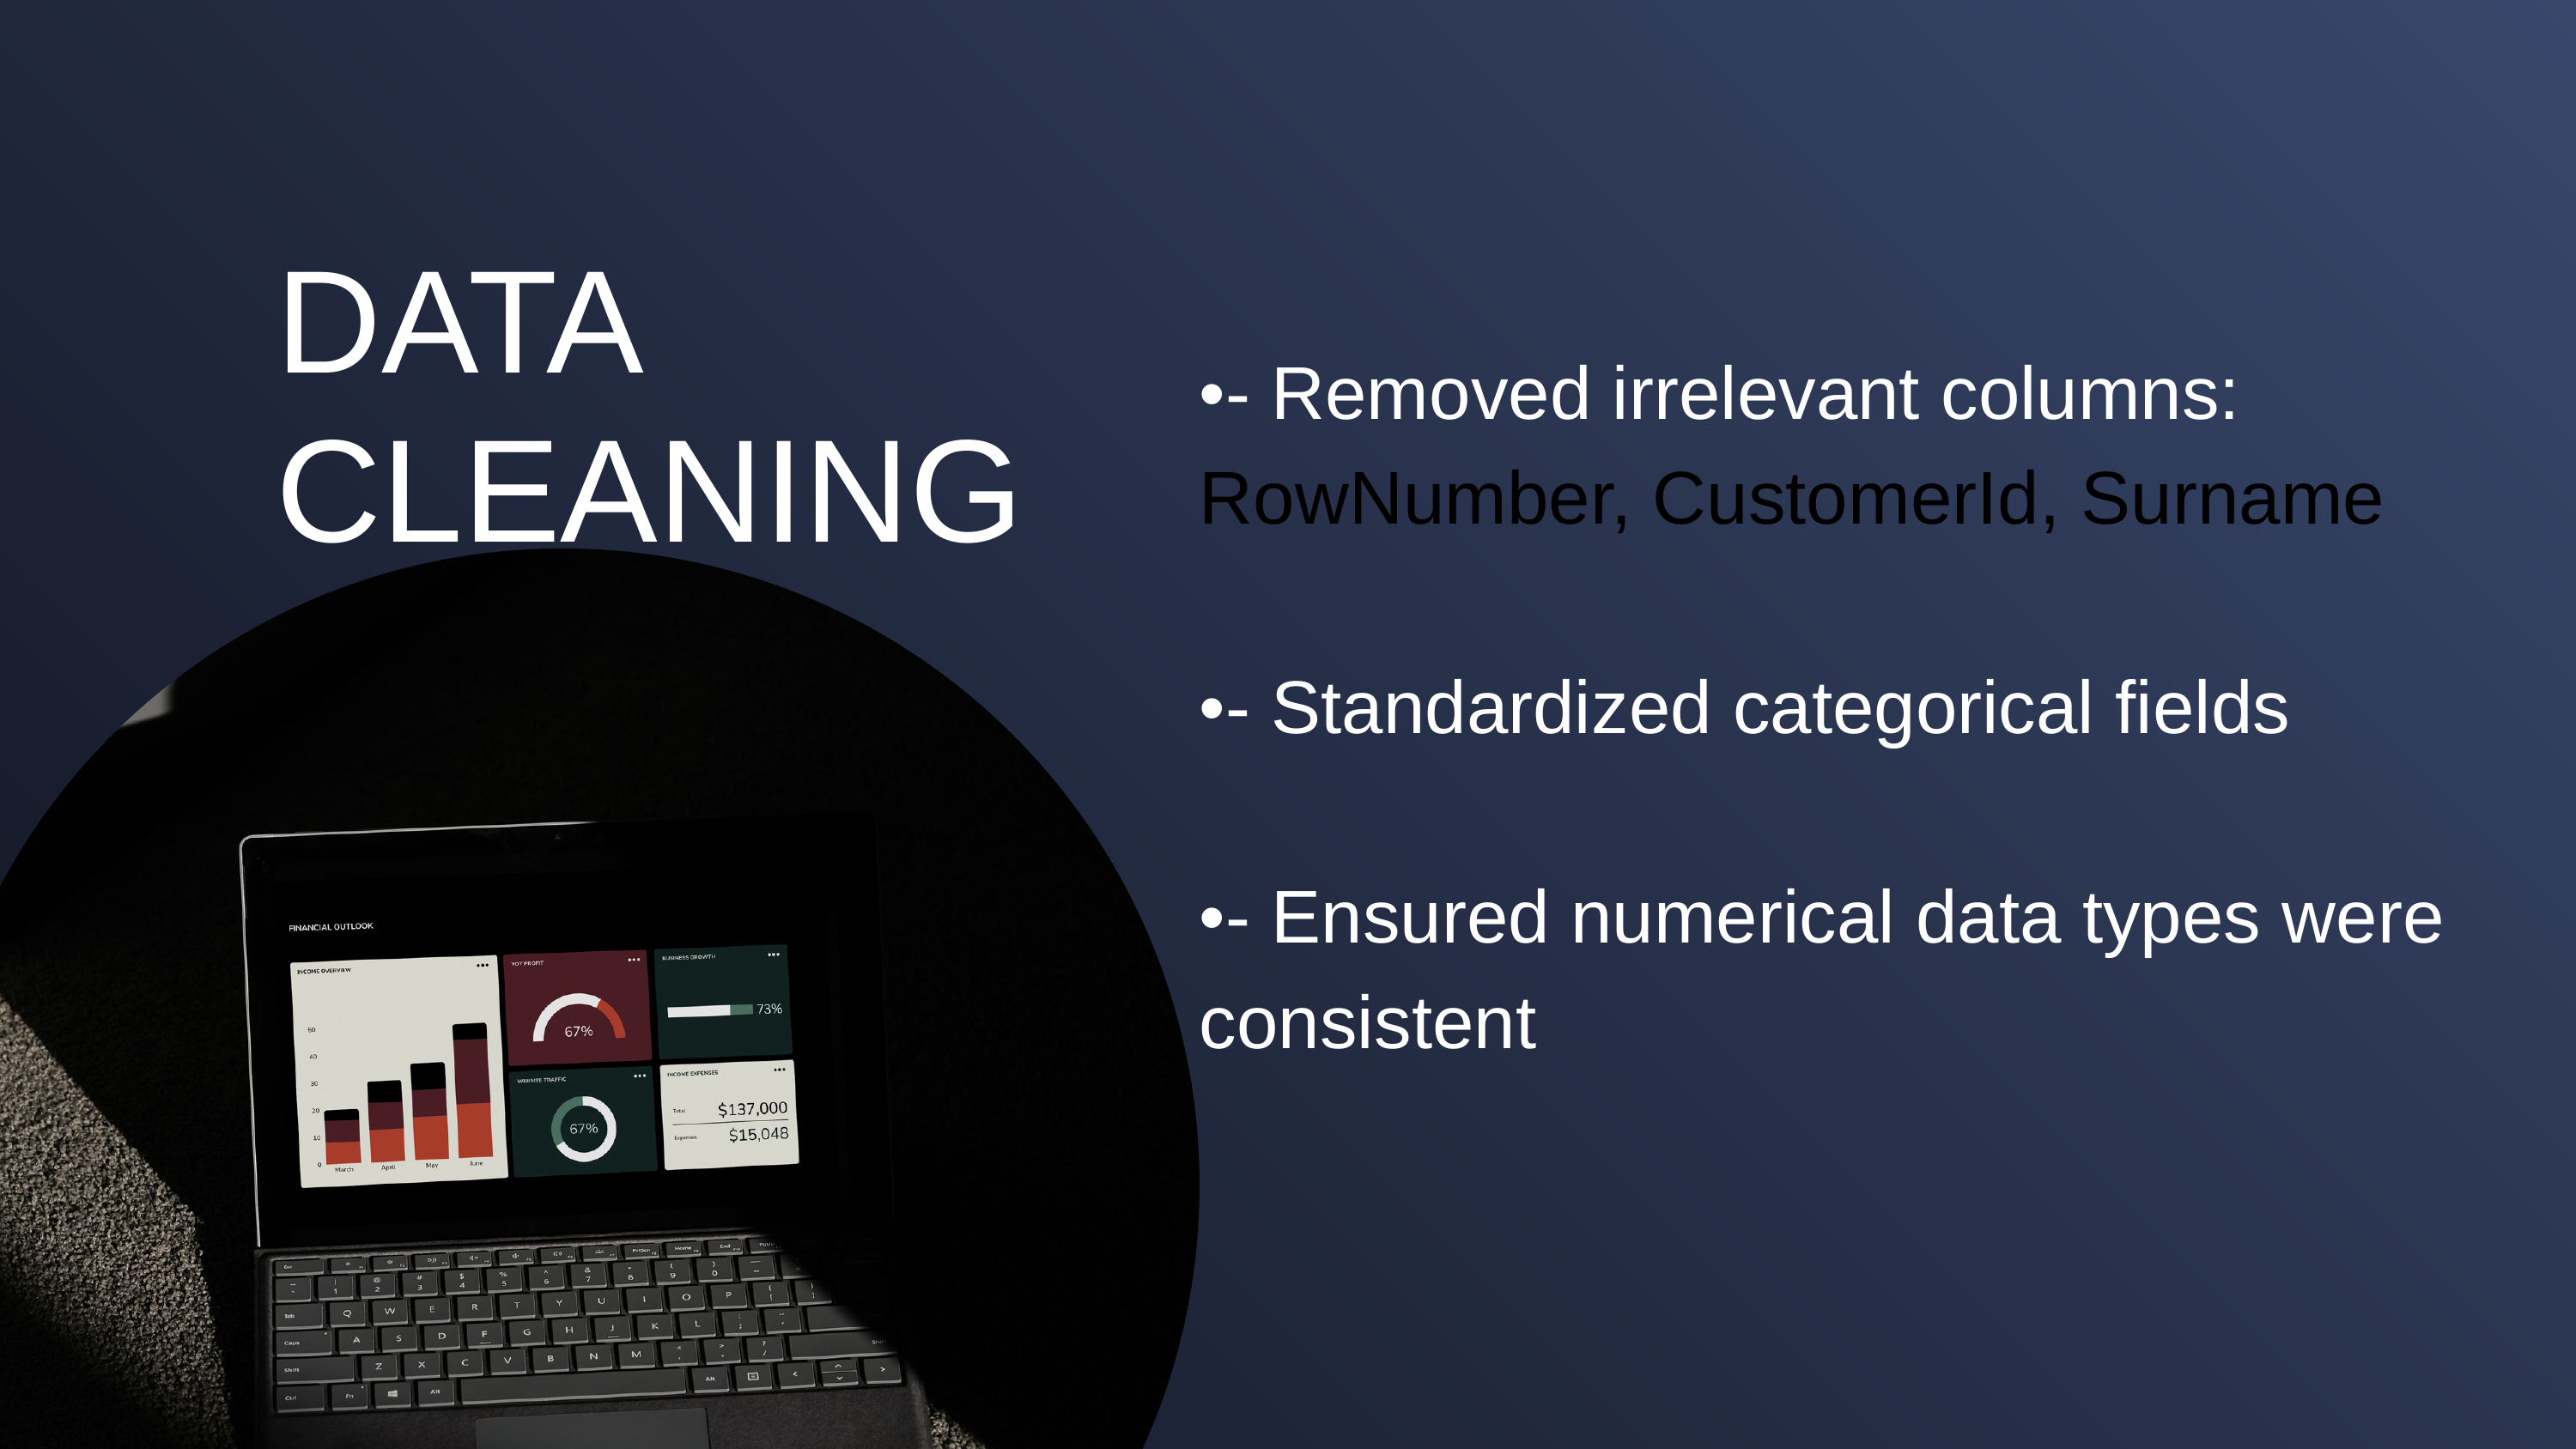

DATA CLEANING
•- Removed irrelevant columns: RowNumber, CustomerId, Surname

•- Standardized categorical fields

•- Ensured numerical data types were consistent